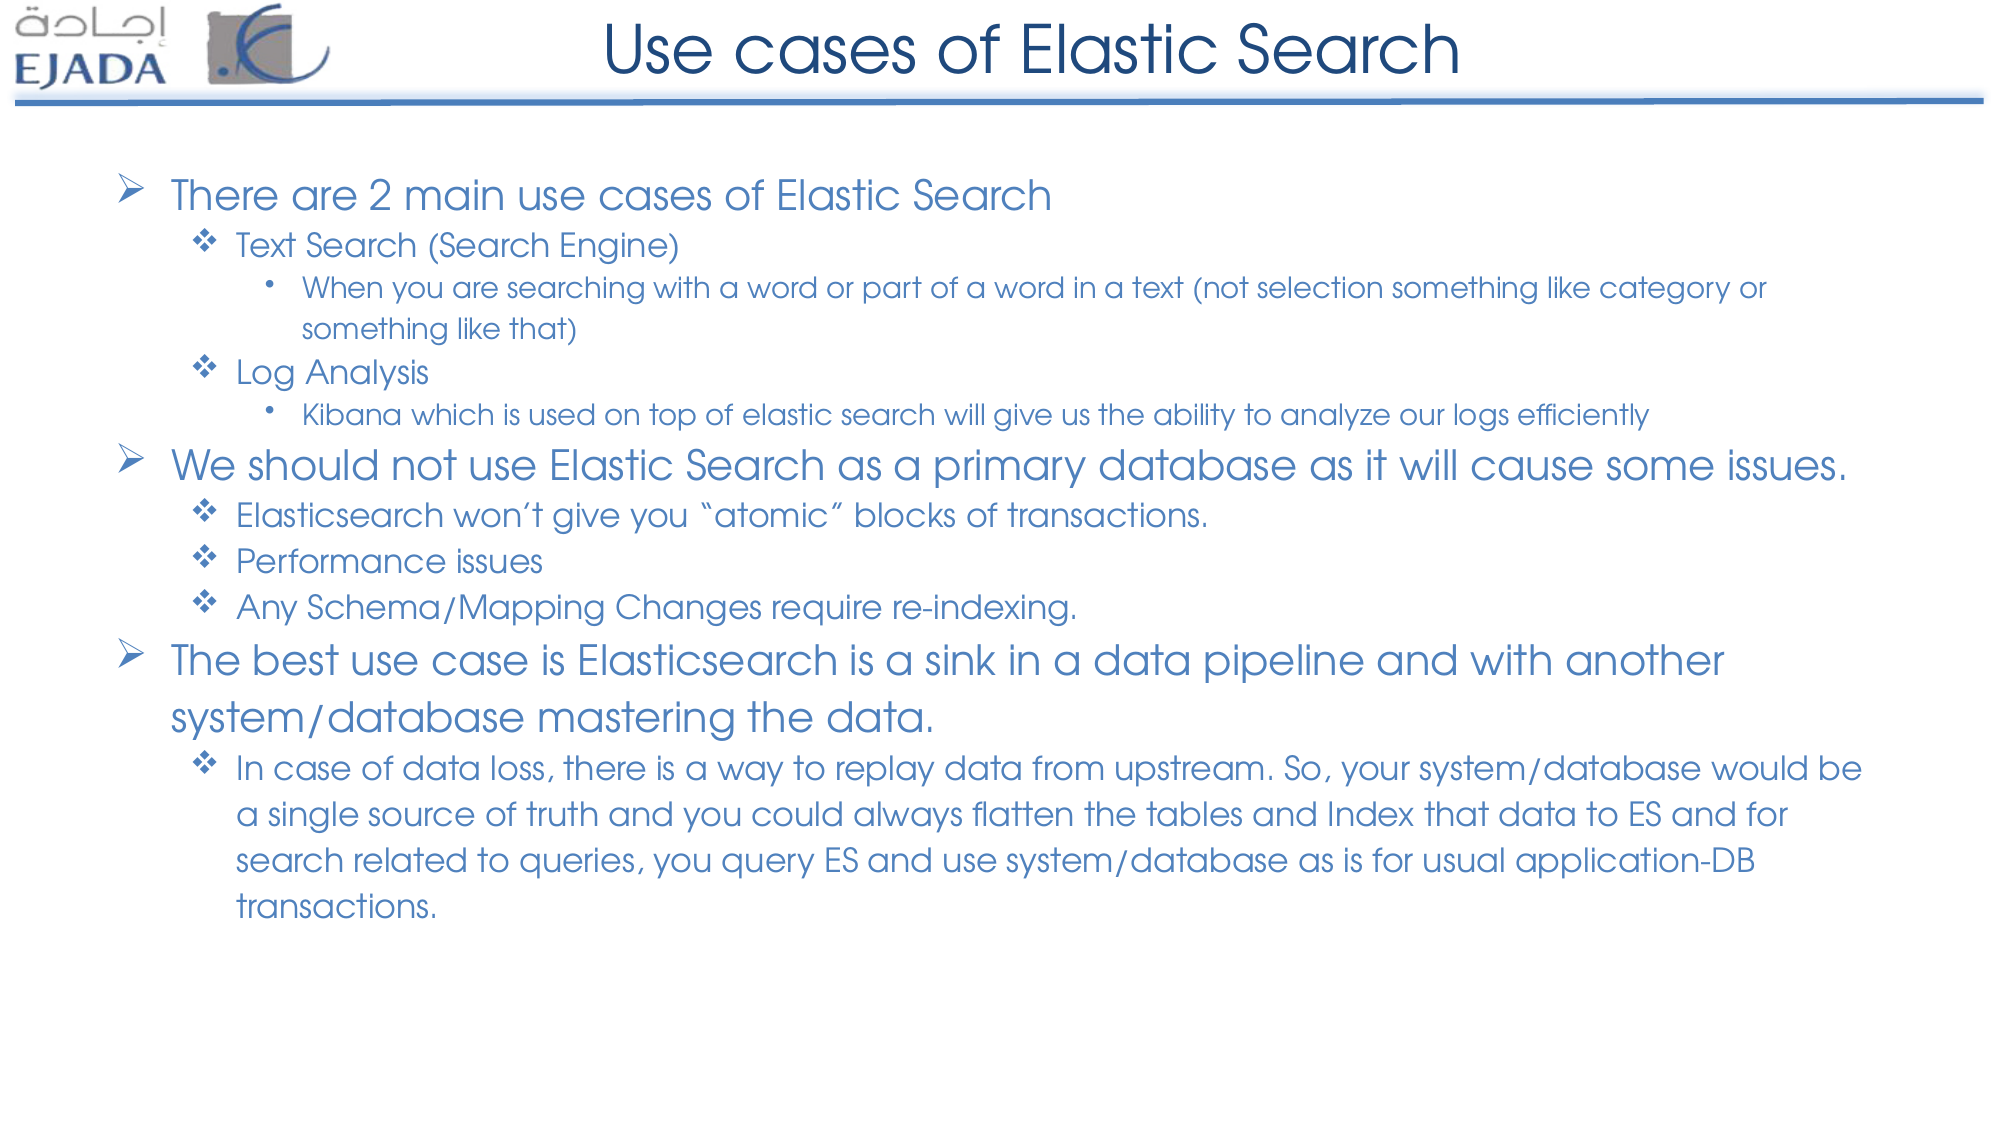

# Use cases of Elastic Search
There are 2 main use cases of Elastic Search
Text Search (Search Engine)
When you are searching with a word or part of a word in a text (not selection something like category or something like that)
Log Analysis
Kibana which is used on top of elastic search will give us the ability to analyze our logs efficiently
We should not use Elastic Search as a primary database as it will cause some issues.
Elasticsearch won’t give you “atomic” blocks of transactions.
Performance issues
Any Schema/Mapping Changes require re-indexing.
The best use case is Elasticsearch is a sink in a data pipeline and with another system/database mastering the data.
In case of data loss, there is a way to replay data from upstream. So, your system/database would be a single source of truth and you could always flatten the tables and Index that data to ES and for search related to queries, you query ES and use system/database as is for usual application-DB transactions.